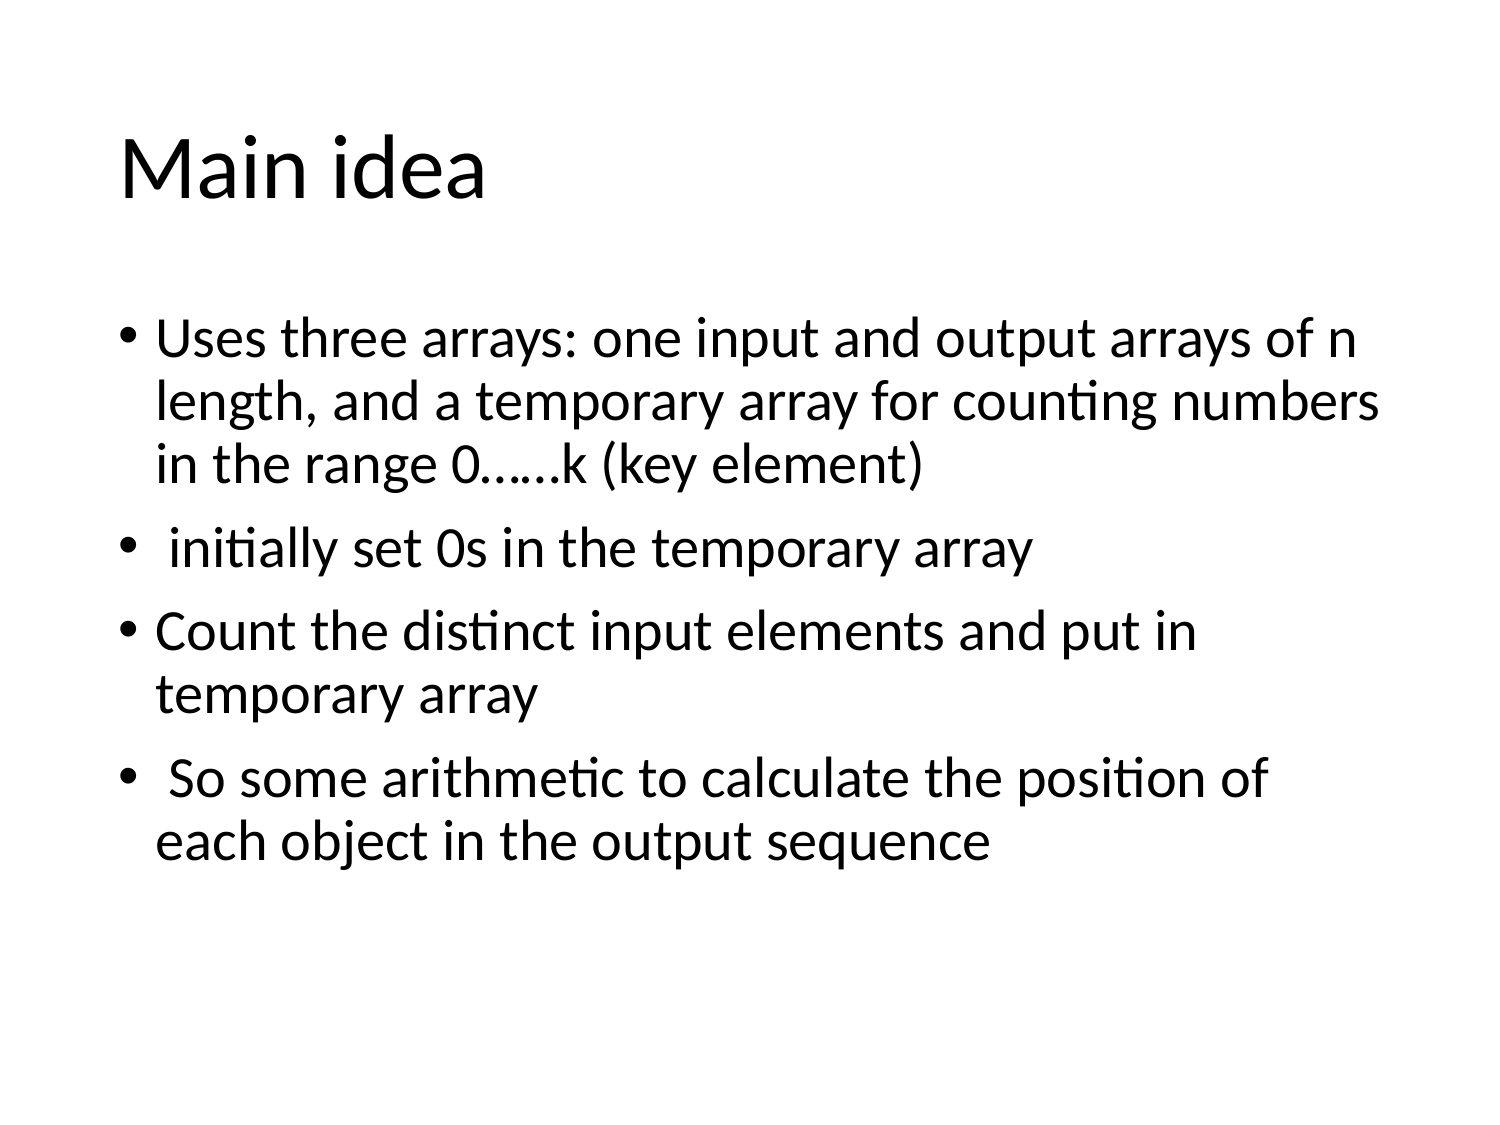

# Main idea
Uses three arrays: one input and output arrays of n length, and a temporary array for counting numbers in the range 0……k (key element)
 initially set 0s in the temporary array
Count the distinct input elements and put in temporary array
 So some arithmetic to calculate the position of each object in the output sequence